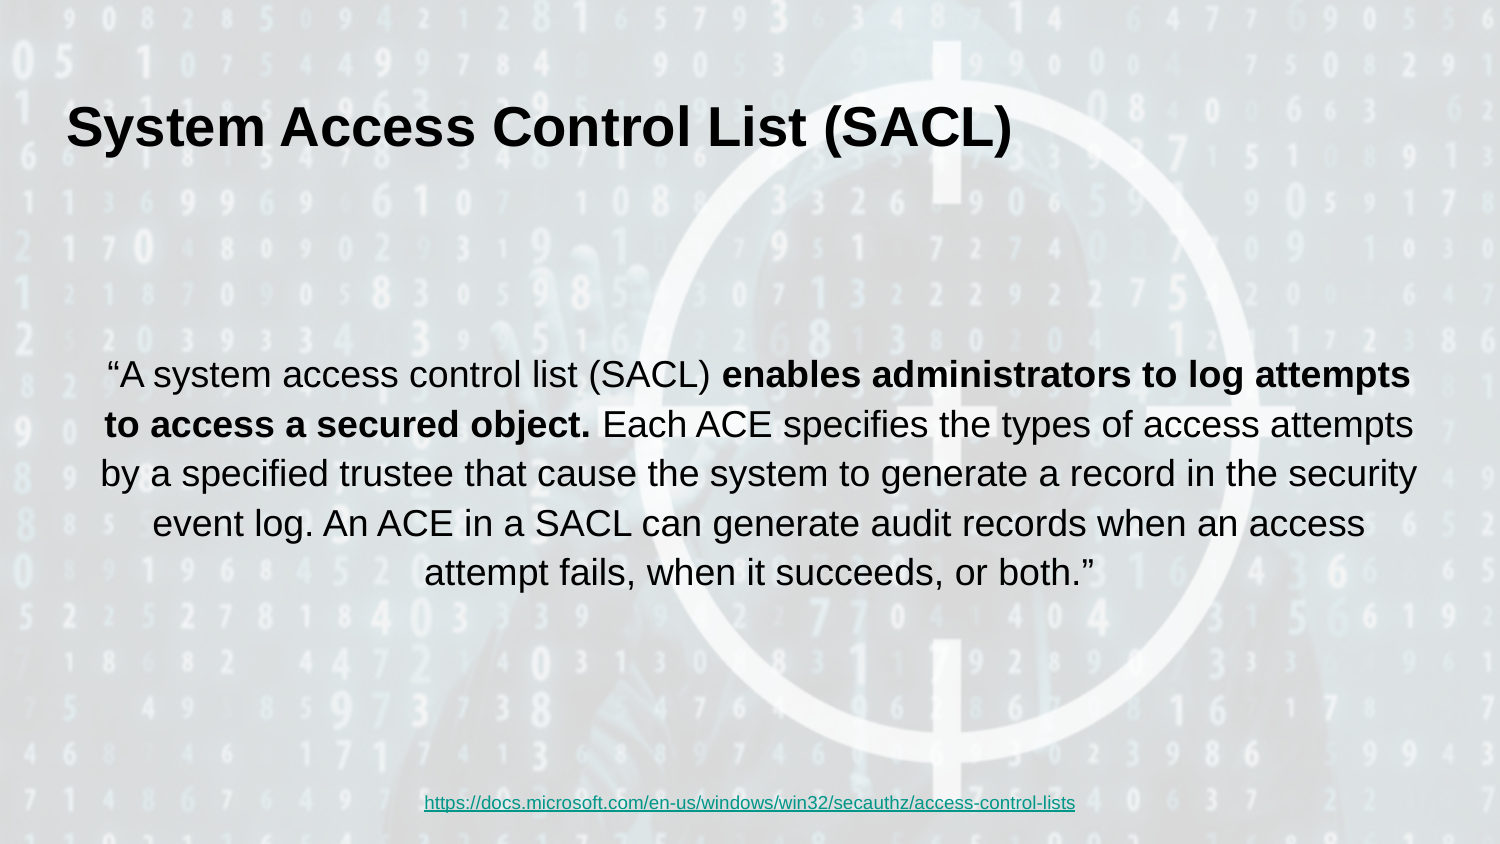

# System Access Control List (SACL)
“A system access control list (SACL) enables administrators to log attempts to access a secured object. Each ACE specifies the types of access attempts by a specified trustee that cause the system to generate a record in the security event log. An ACE in a SACL can generate audit records when an access attempt fails, when it succeeds, or both.”
https://docs.microsoft.com/en-us/windows/win32/secauthz/access-control-lists